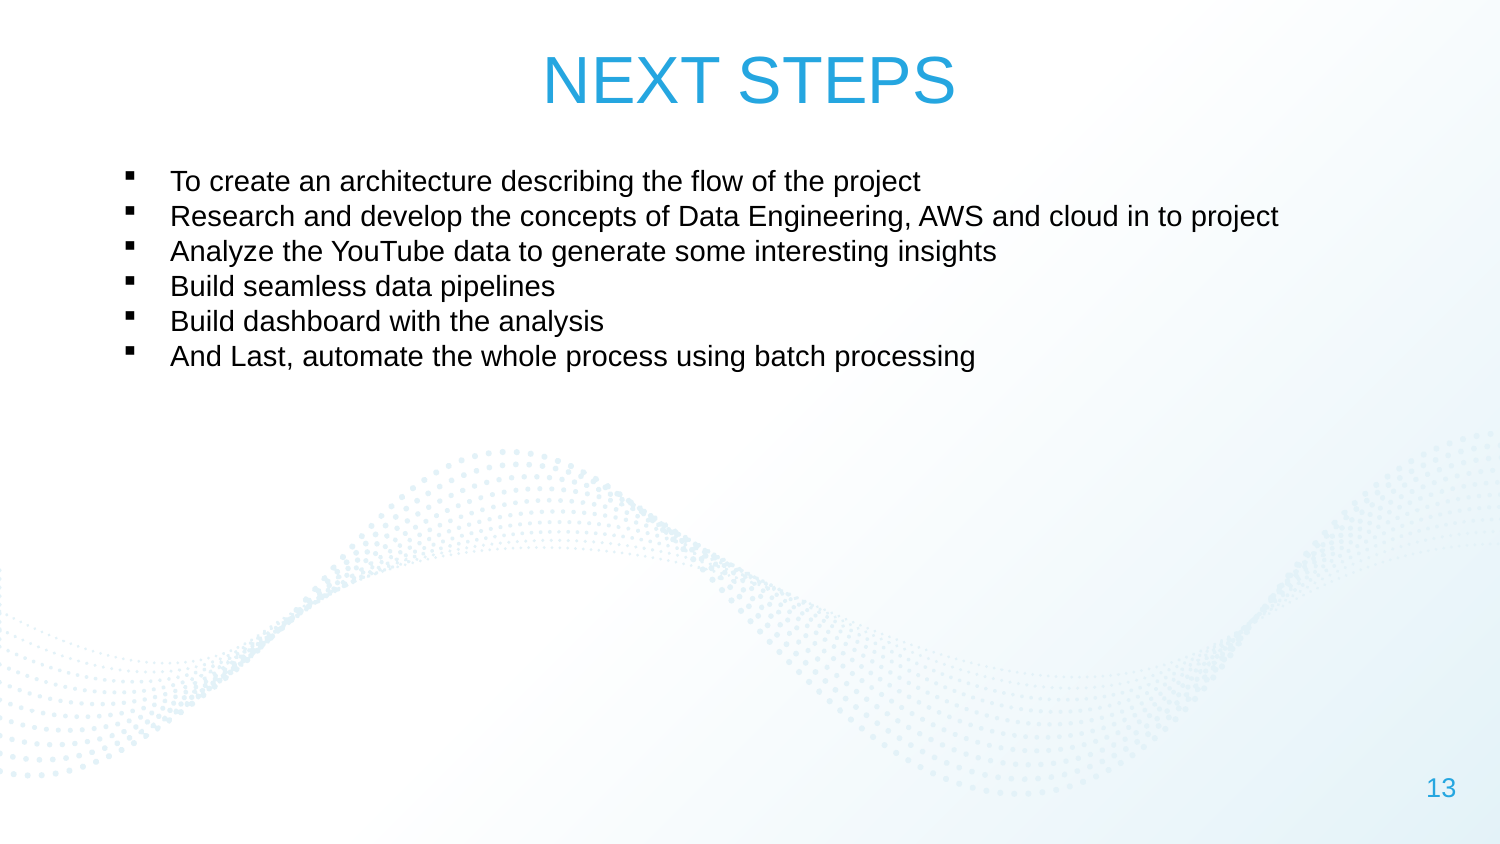

NEXT STEPS
To create an architecture describing the flow of the project
Research and develop the concepts of Data Engineering, AWS and cloud in to project
Analyze the YouTube data to generate some interesting insights
Build seamless data pipelines
Build dashboard with the analysis
And Last, automate the whole process using batch processing
13